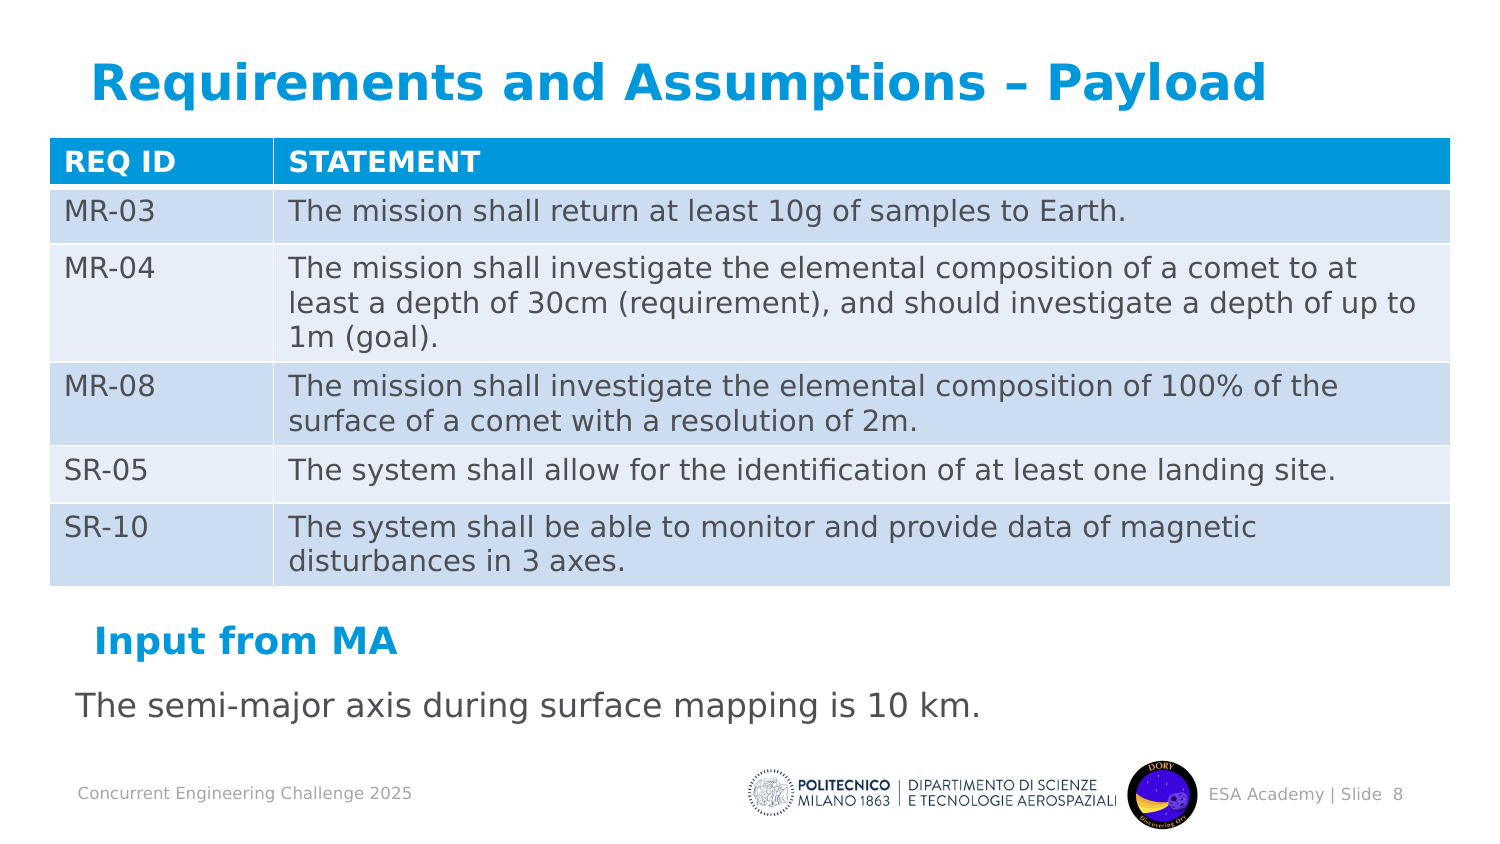

# Requirements and Assumptions – Payload
| REQ ID | STATEMENT |
| --- | --- |
| MR-03 | The mission shall return at least 10g of samples to Earth. |
| MR-04 | The mission shall investigate the elemental composition of a comet to at least a depth of 30cm (requirement), and should investigate a depth of up to 1m (goal). |
| MR-08 | The mission shall investigate the elemental composition of 100% of the surface of a comet with a resolution of 2m. |
| SR-05 | The system shall allow for the identification of at least one landing site. |
| SR-10 | The system shall be able to monitor and provide data of magnetic disturbances in 3 axes. |
Input from MA
The semi-major axis during surface mapping is 10 km.